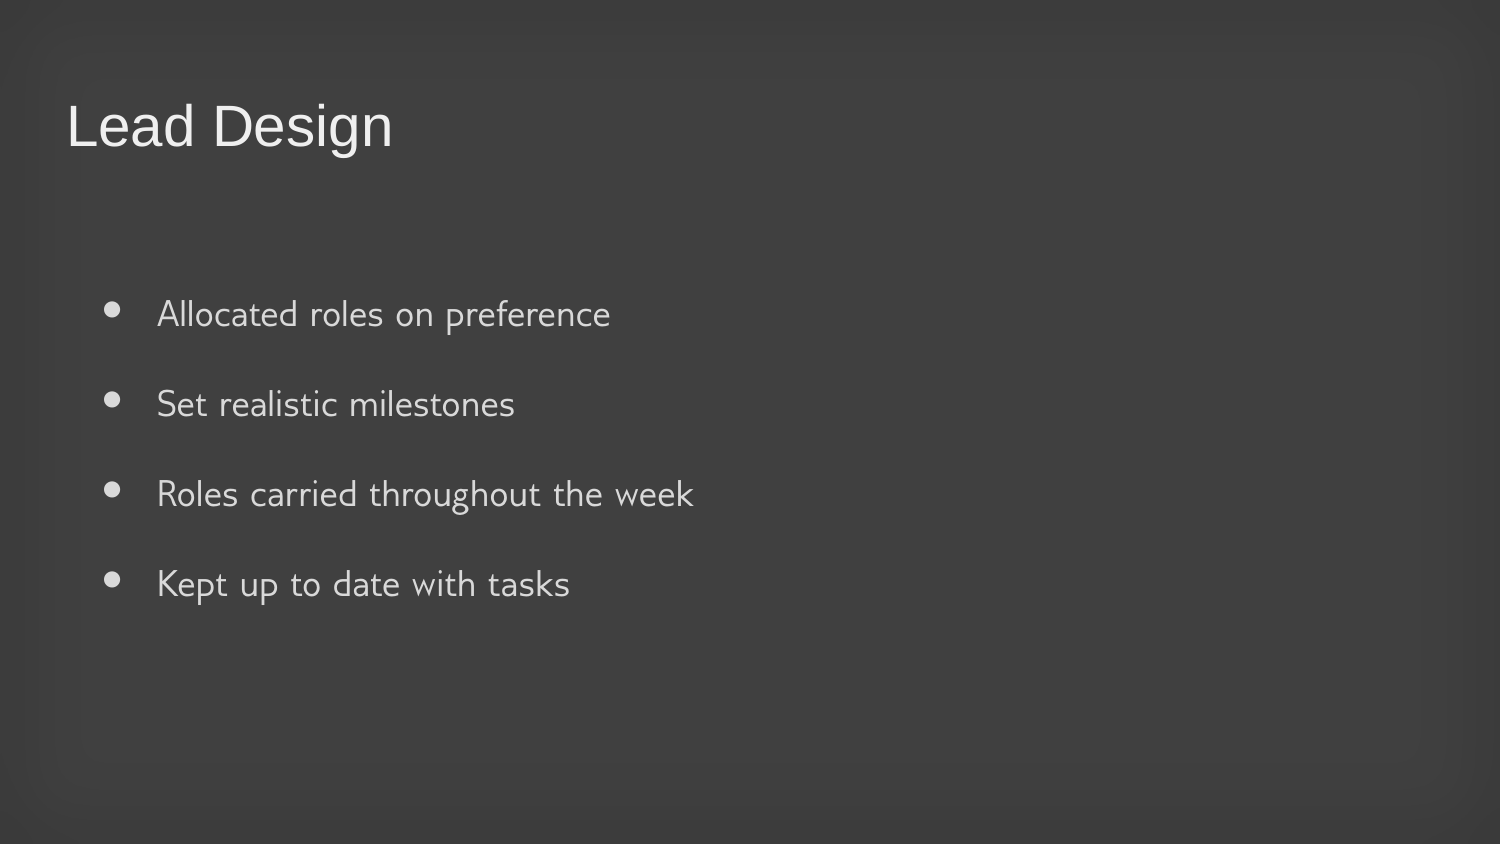

# Lead Design
Allocated roles on preference
Set realistic milestones
Roles carried throughout the week
Kept up to date with tasks